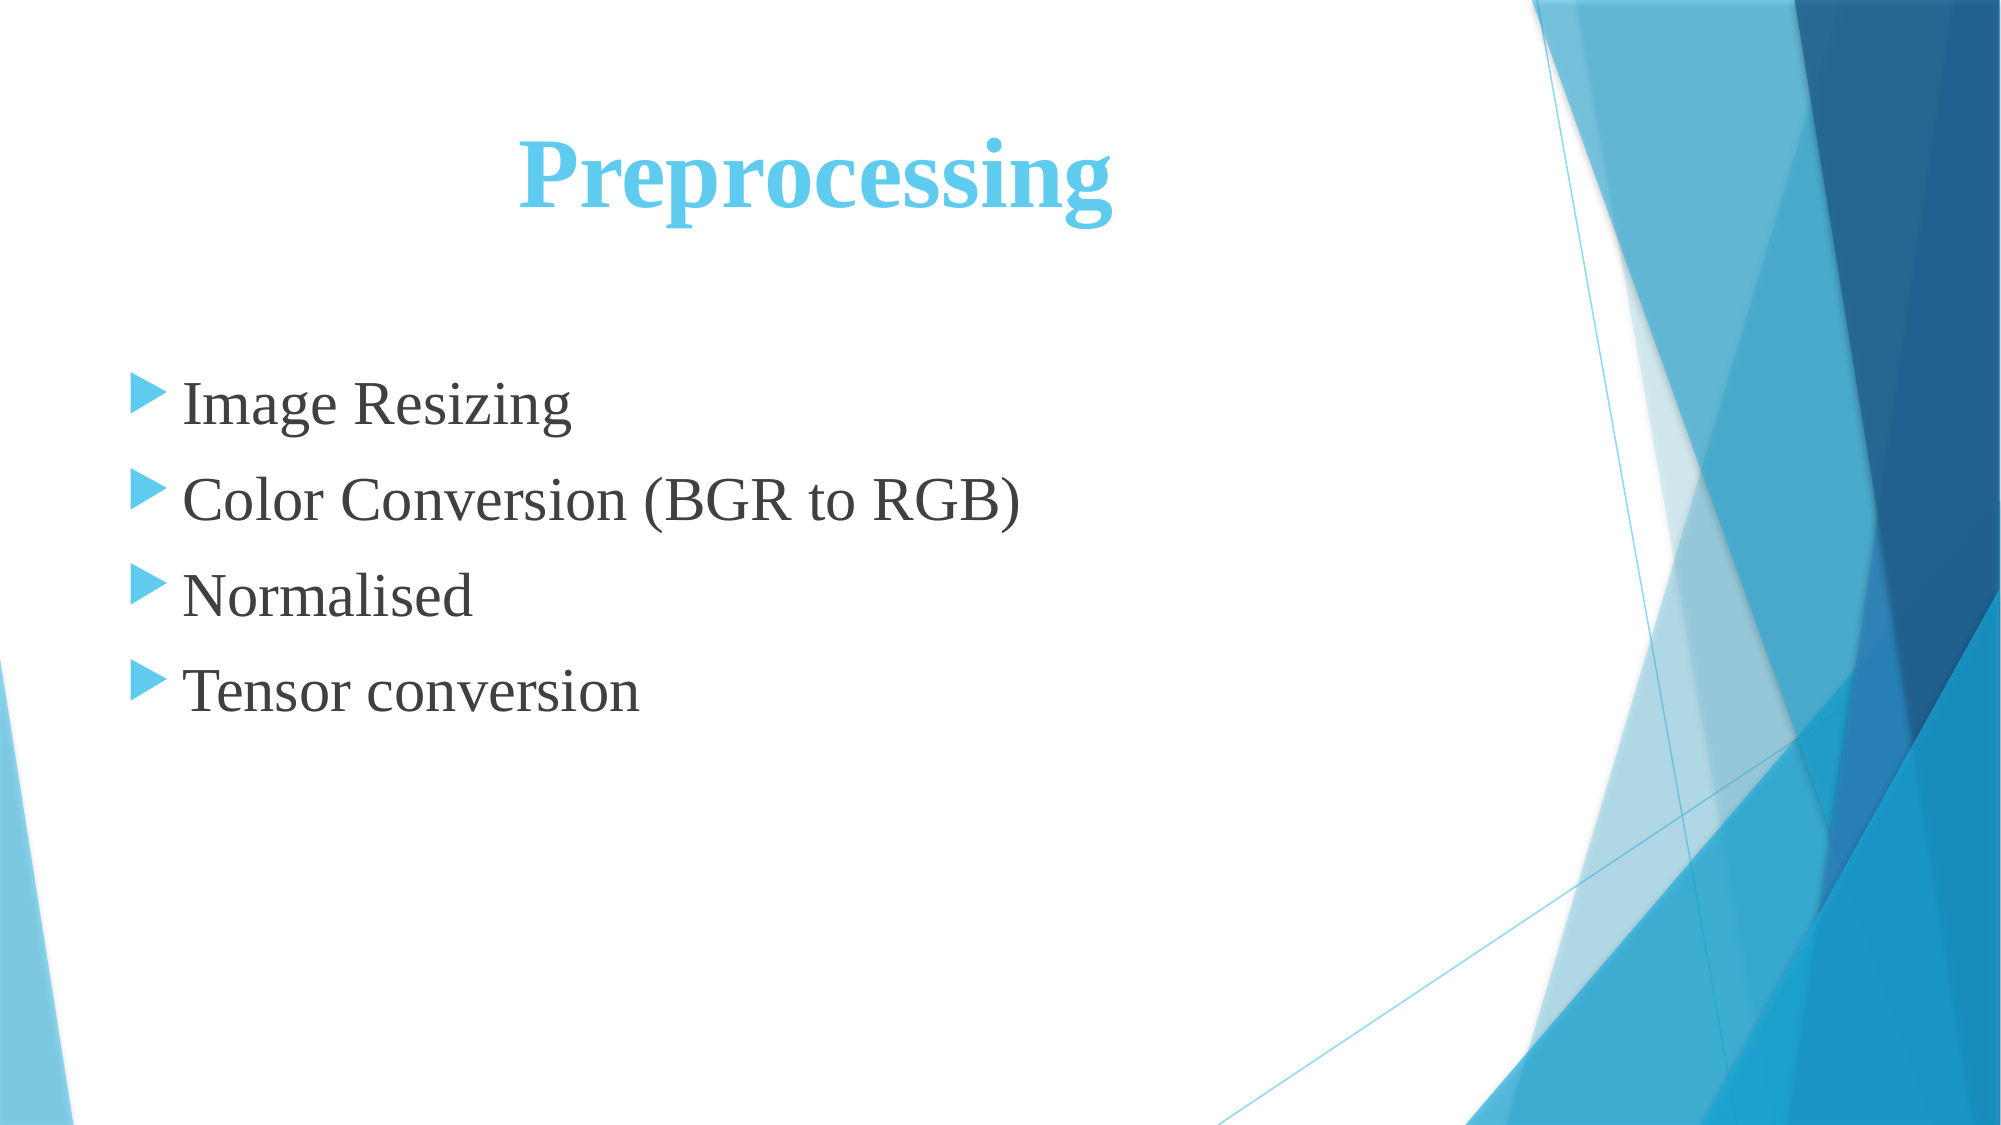

# Preprocessing
Image Resizing
Color Conversion (BGR to RGB)
Normalised
Tensor conversion